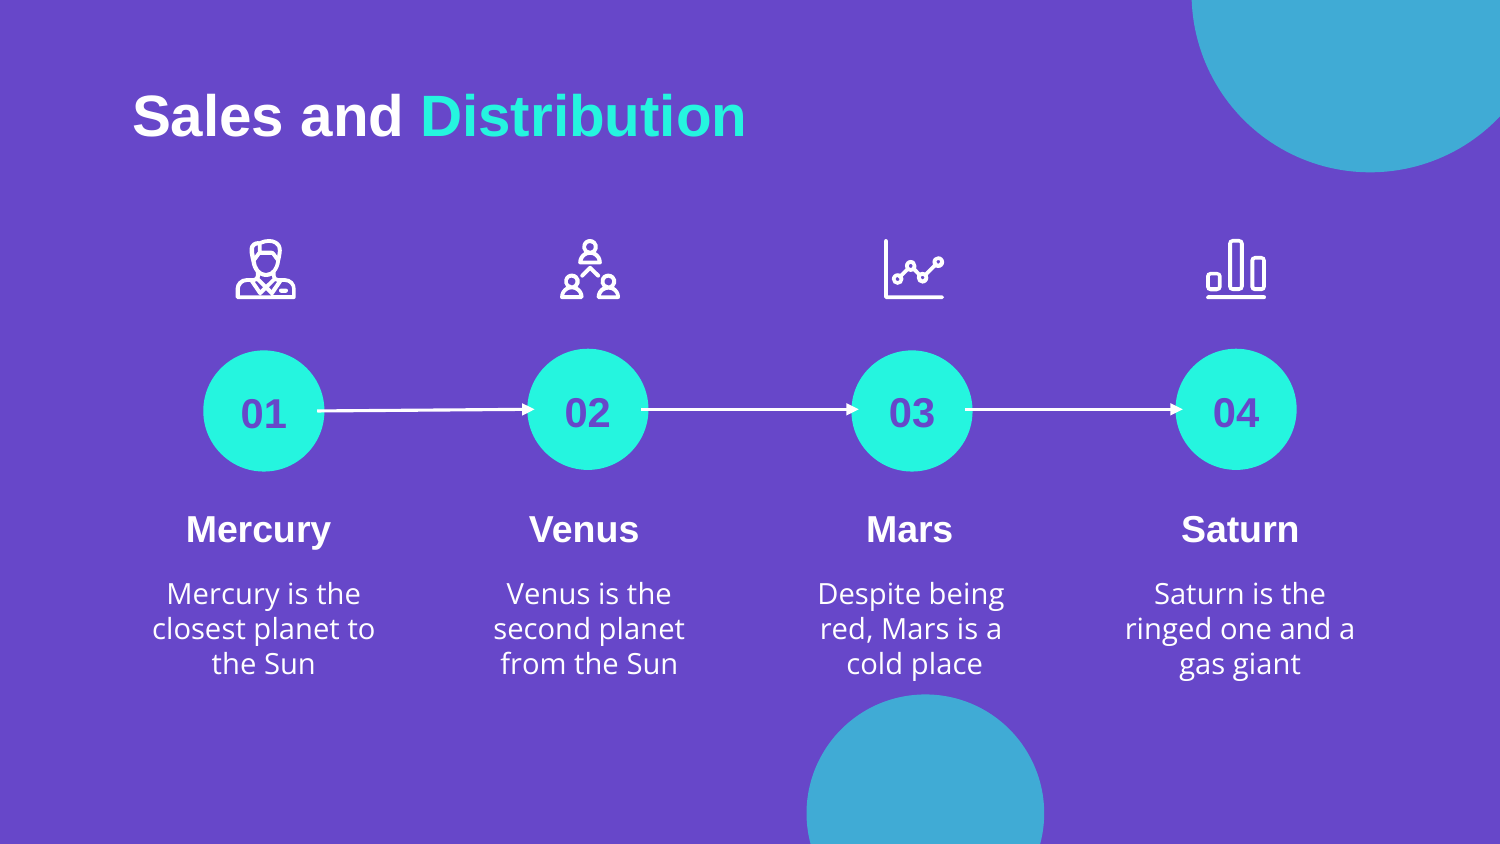

# Sales and Distribution

02
03
04
01
Mercury
Venus
Mars
Saturn
Mercury is the closest planet to the Sun
Venus is the second planet from the Sun
Despite being
red, Mars is a
cold place
Saturn is the ringed one and a gas giant